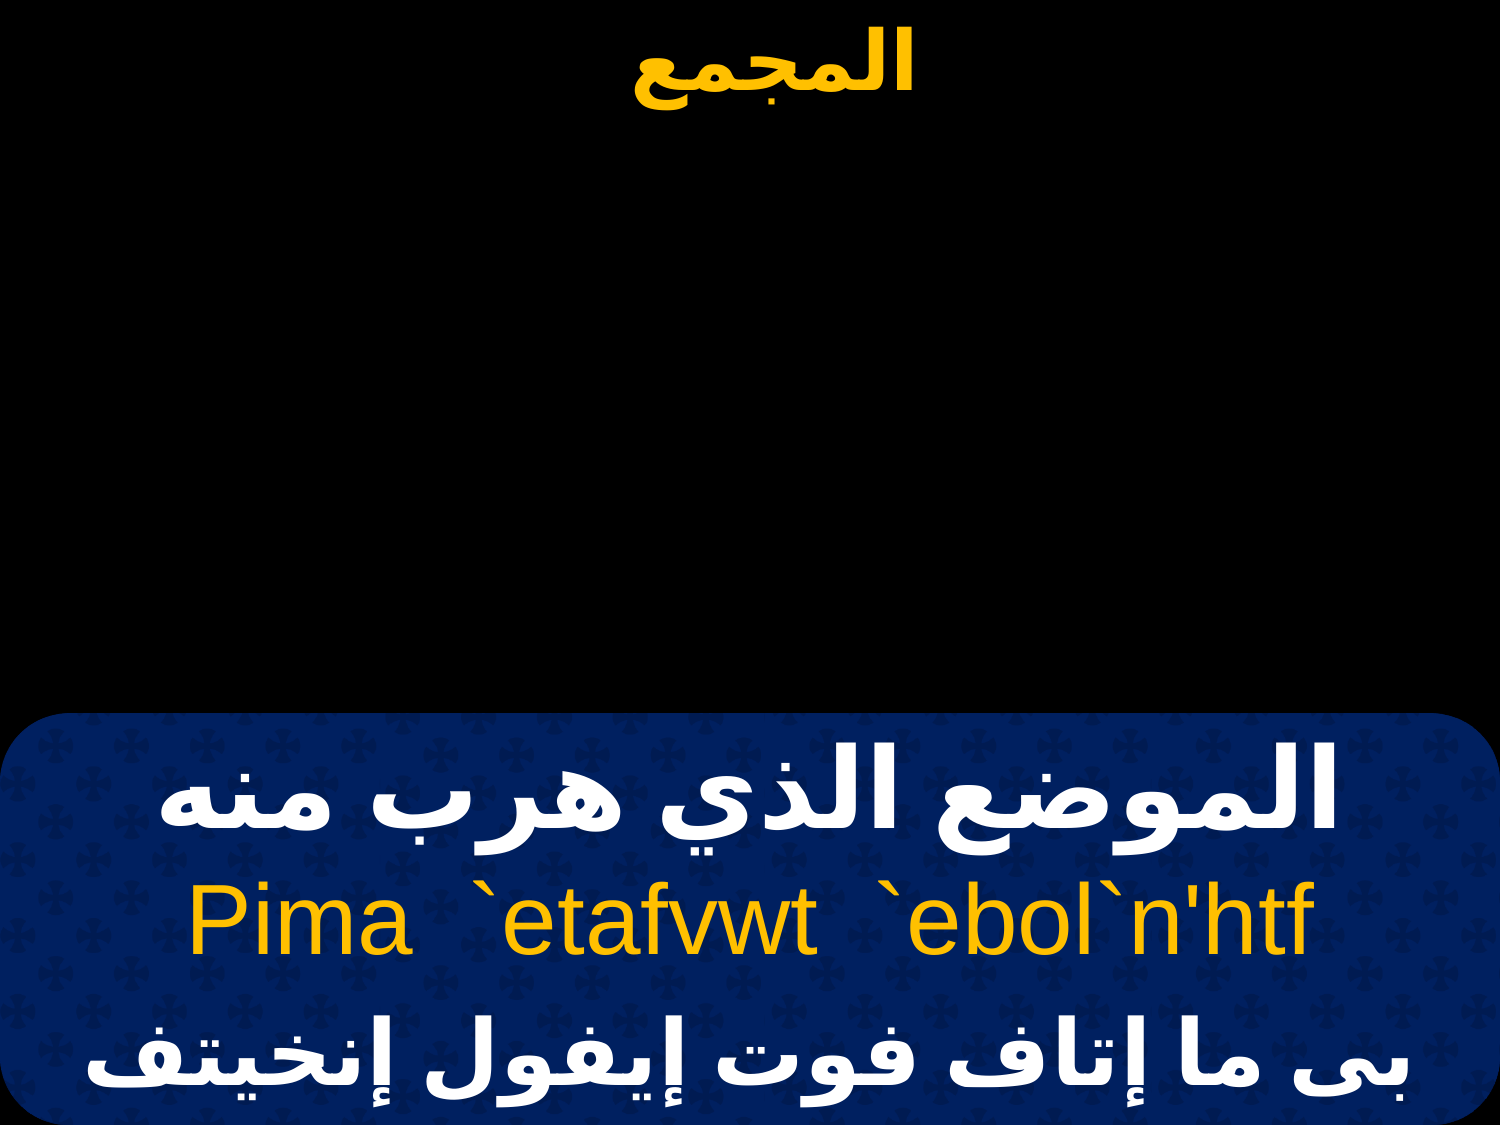

# الموضع الذي هرب منه
Pima  `etafvwt  `ebol`n'htf
بى ما إتاف فوت إيفول إنخيتف